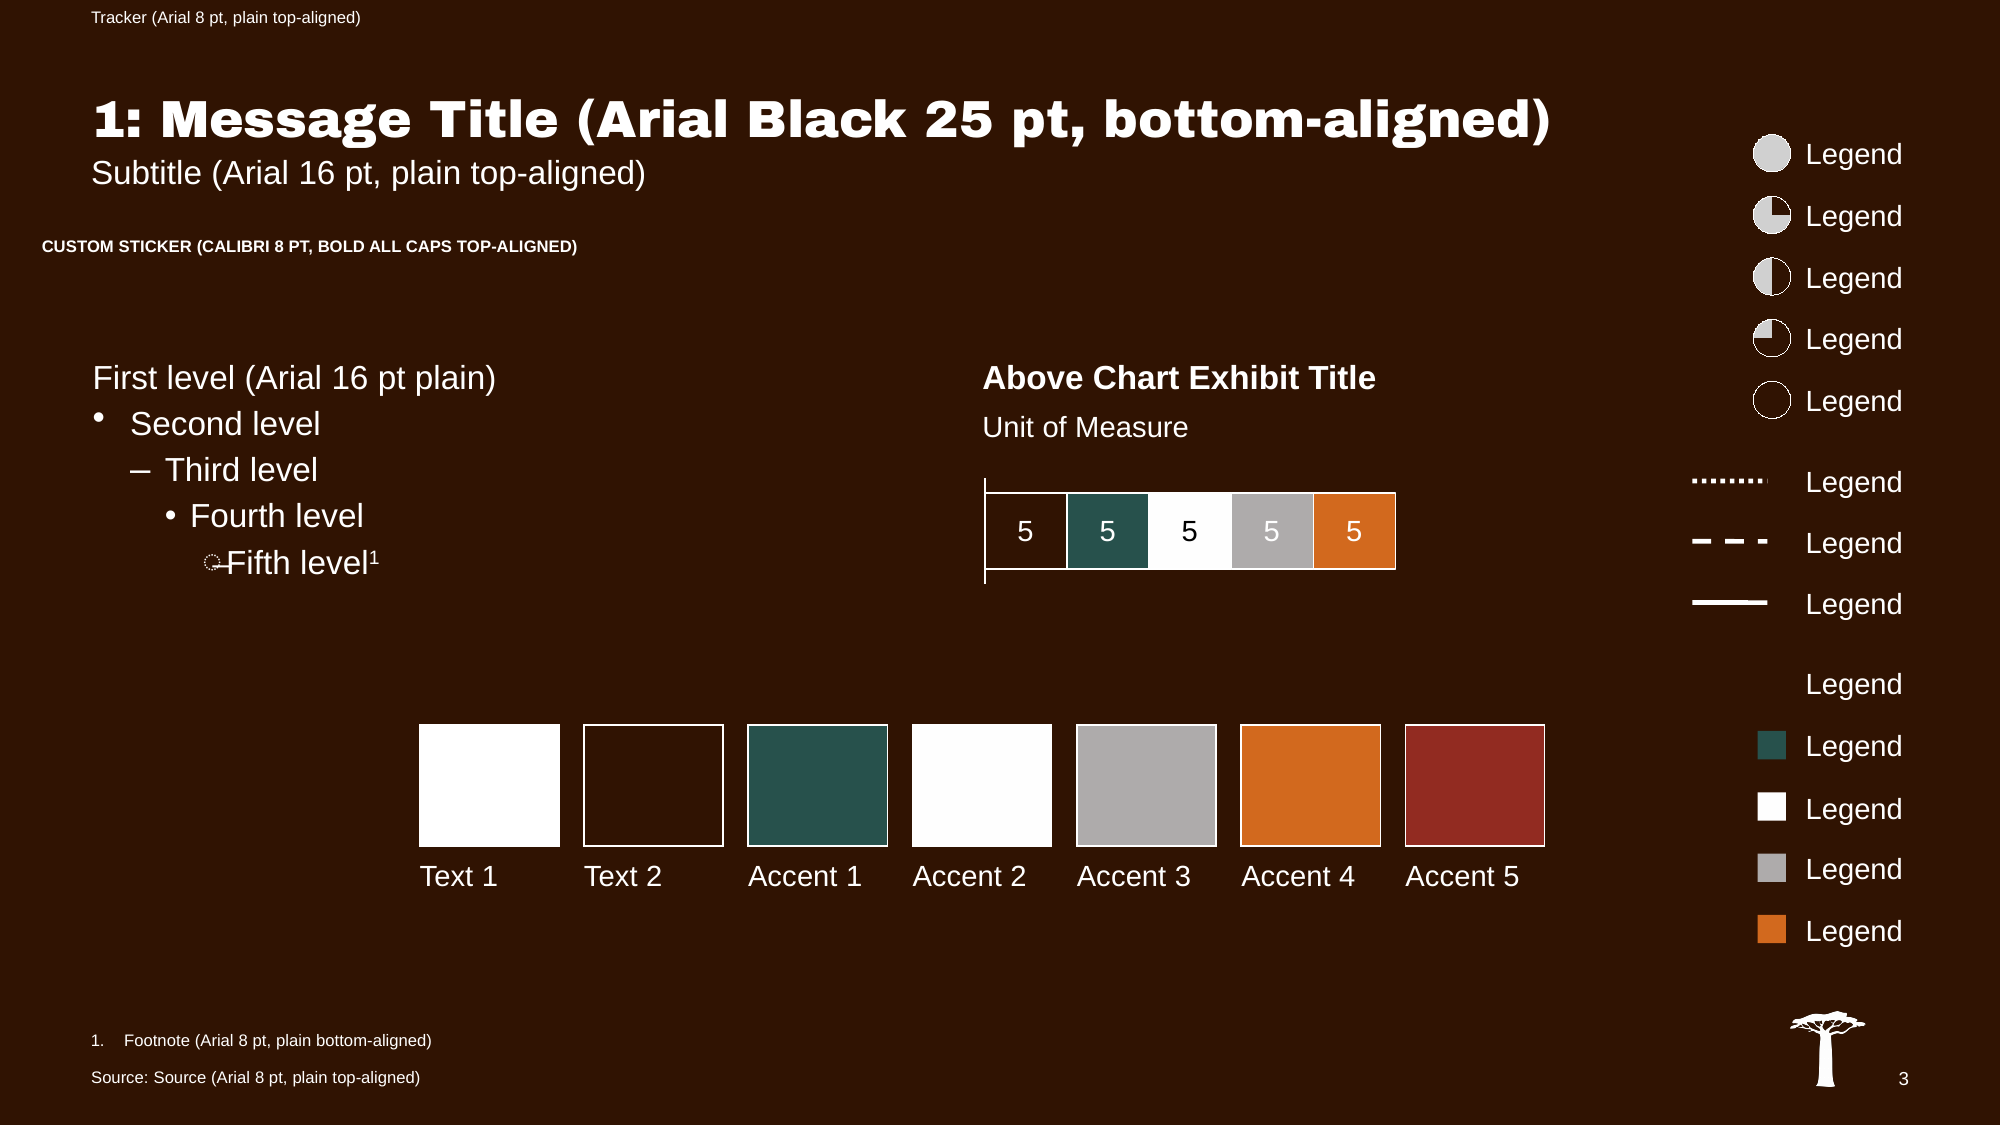

Tracker (Arial 8 pt, plain top-aligned)
# 1: Message Title (Arial Black 25 pt, bottom-aligned)

Legend
Subtitle (Arial 16 pt, plain top-aligned)

Legend
CUSTOM STICKER (Calibri 8 pt, bold all caps top-aligned)

Legend

Legend
First level (Arial 16 pt plain)
Second level
Third level
Fourth level
Fifth level1
Above Chart Exhibit Title
Unit of Measure

Legend

### Chart

| Category |  |  |  |  |  |
|---|---|---|---|---|---|
Legend

Legend

Legend

Legend

Legend

Legend

Legend

Legend

Text 1
Text 2
Accent 1
Accent 2
Accent 3
Accent 4
Accent 5
1.	Footnote (Arial 8 pt, plain bottom-aligned)
Source: Source (Arial 8 pt, plain top-aligned)